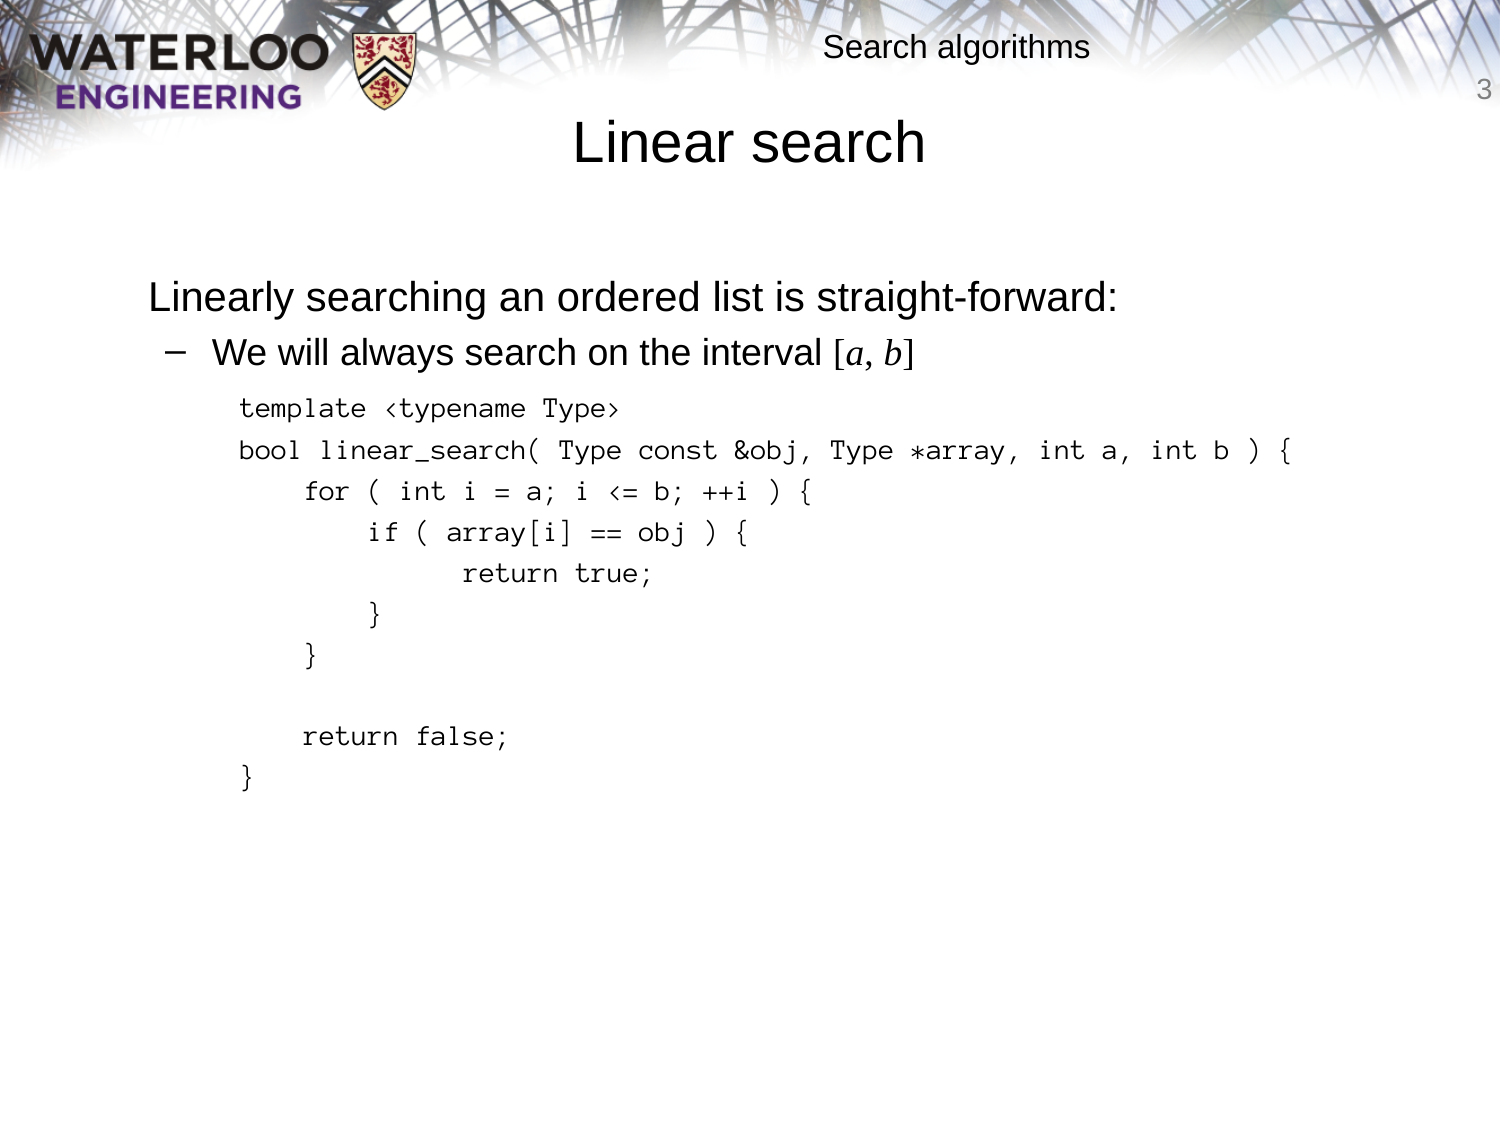

# Linear search
	Linearly searching an ordered list is straight-forward:
We will always search on the interval [a, b]
template <typename Type>
bool linear_search( Type const &obj, Type *array, int a, int b ) {
    for ( int i = a; i <= b; ++i ) {
        if ( array[i] == obj ) {
              return true;
        }
    }

    return false;
}